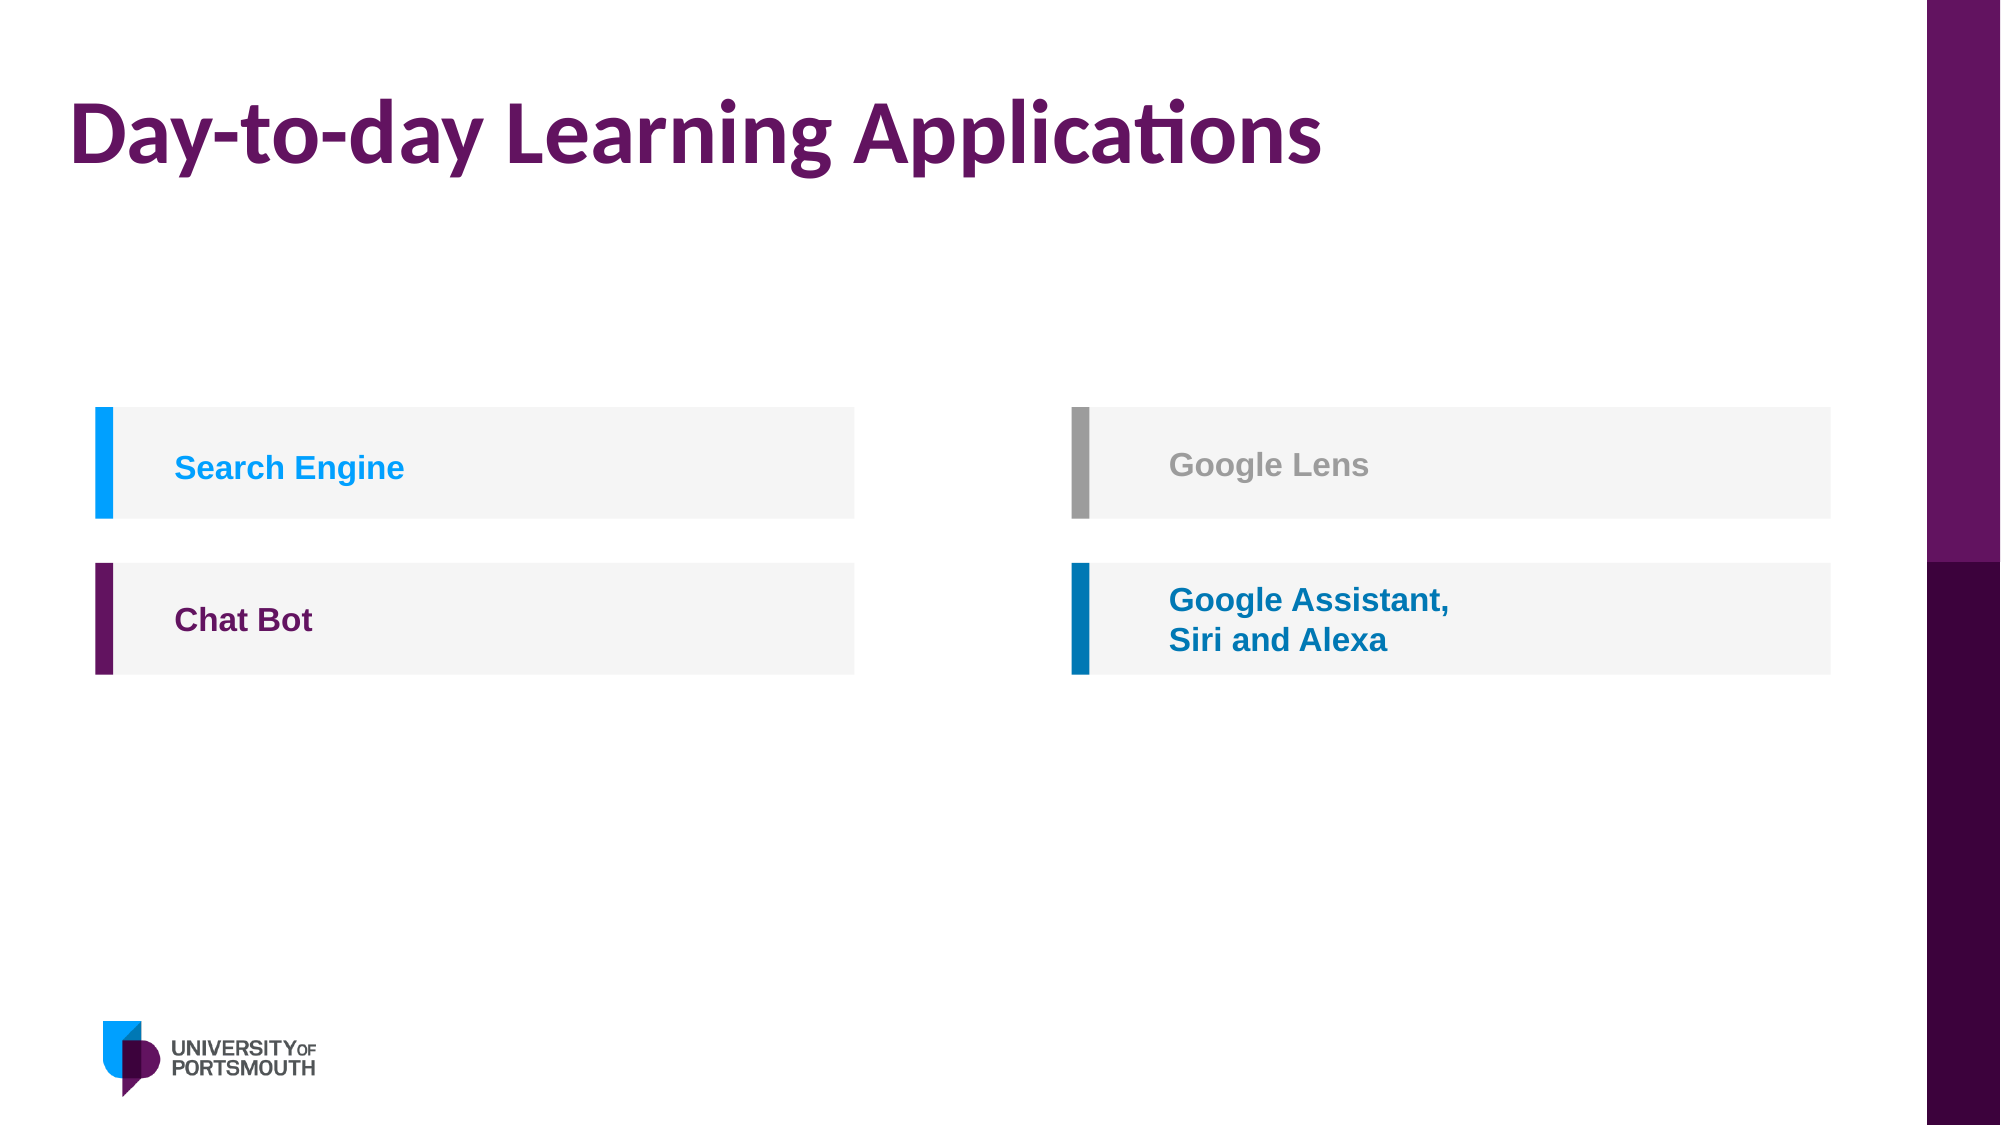

# Day-to-day Learning Applications

Google Lens
Search Engine

Google Assistant,
Siri and Alexa
Chat Bot